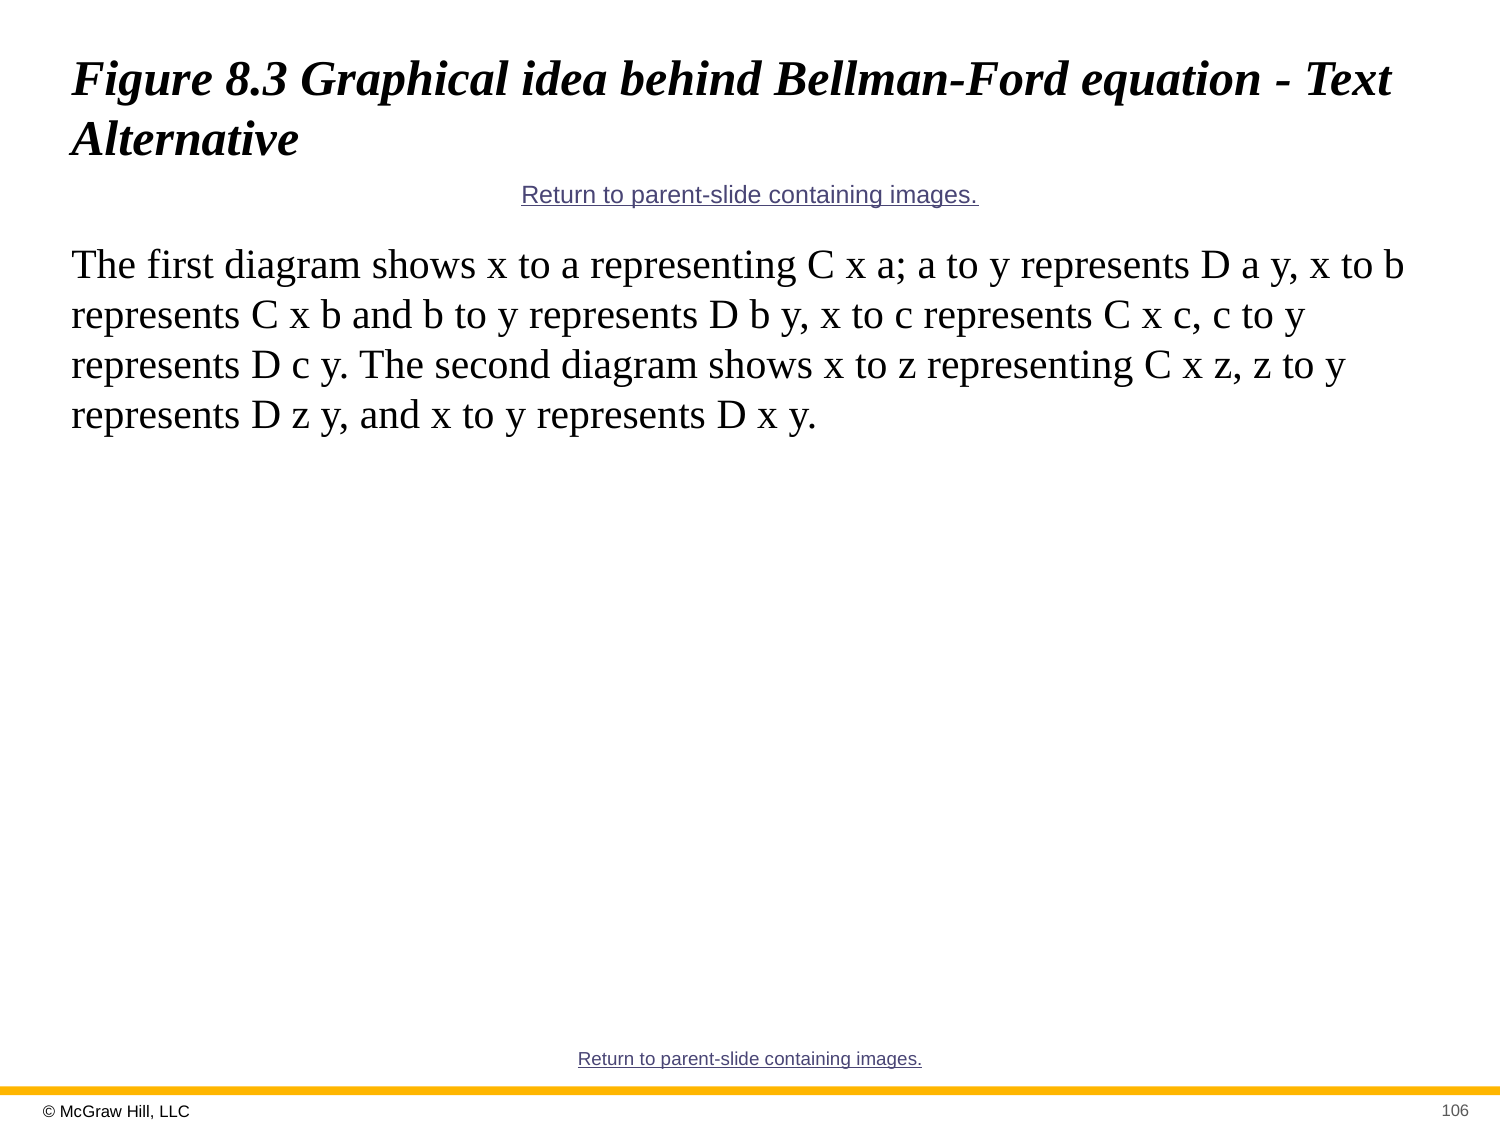

# Figure 8.3 Graphical idea behind Bellman-Ford equation - Text Alternative
Return to parent-slide containing images.
The first diagram shows x to a representing C x a; a to y represents D a y, x to b represents C x b and b to y represents D b y, x to c represents C x c, c to y represents D c y. The second diagram shows x to z representing C x z, z to y represents D z y, and x to y represents D x y.
Return to parent-slide containing images.
106